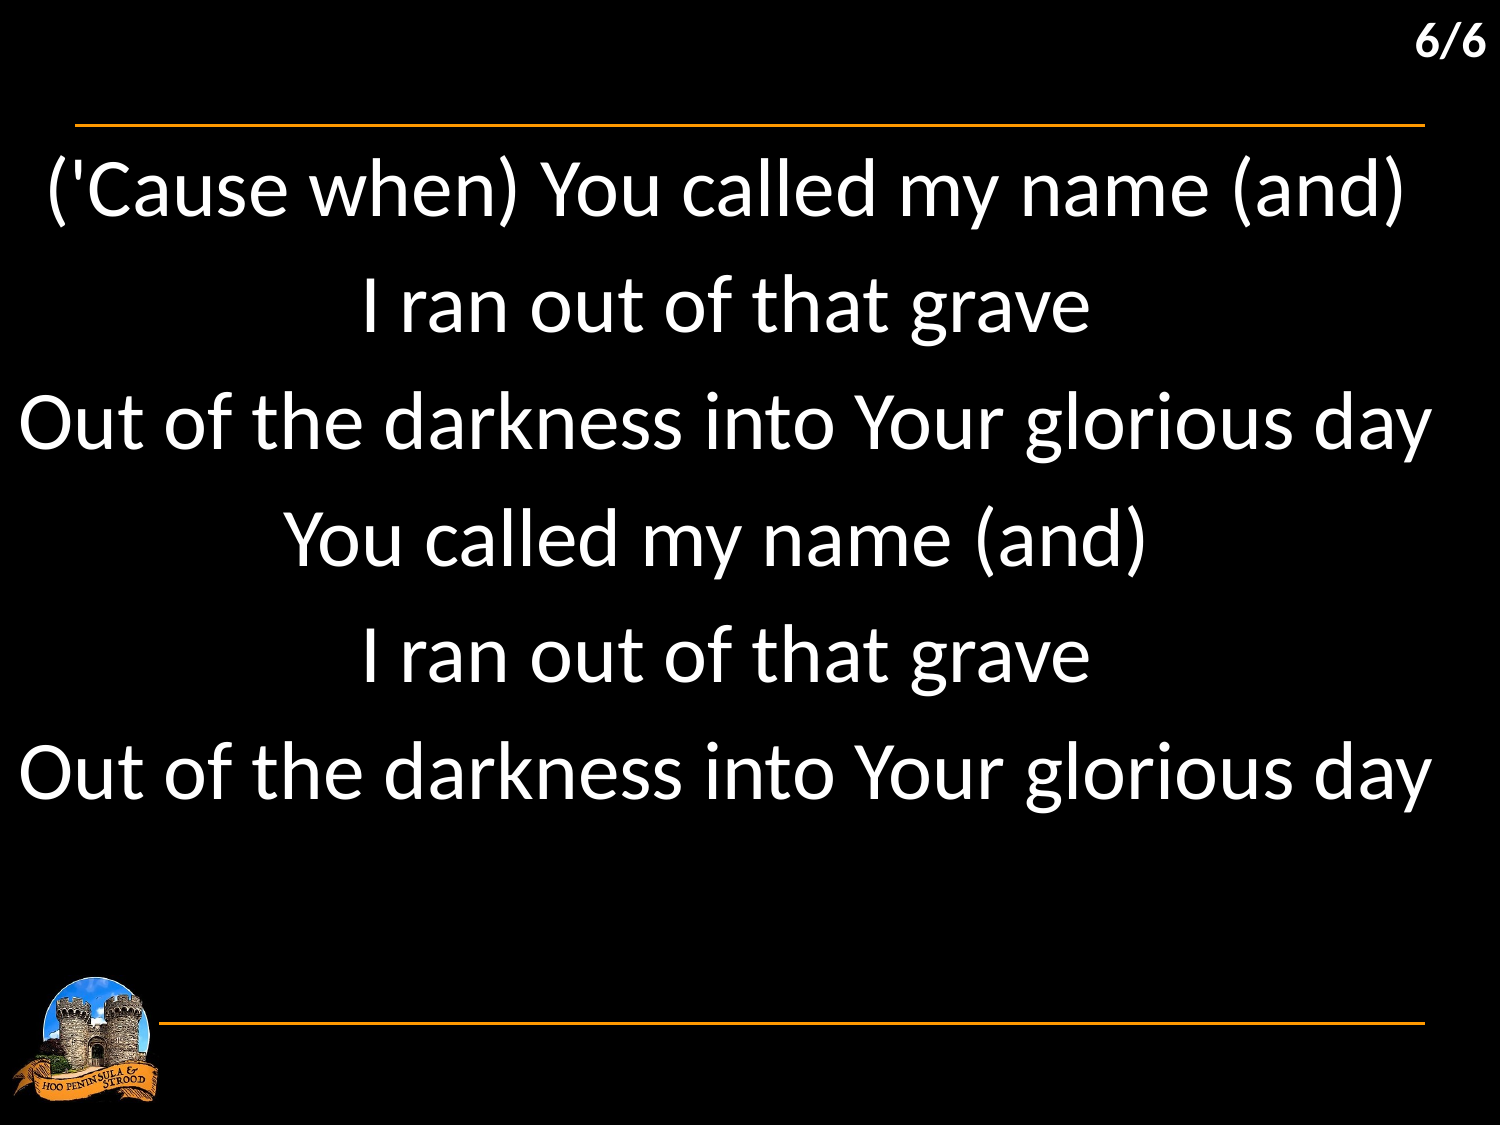

6/6
('Cause when) You called my name (and)
I ran out of that grave
Out of the darkness into Your glorious day
You called my name (and)
I ran out of that grave
Out of the darkness into Your glorious day